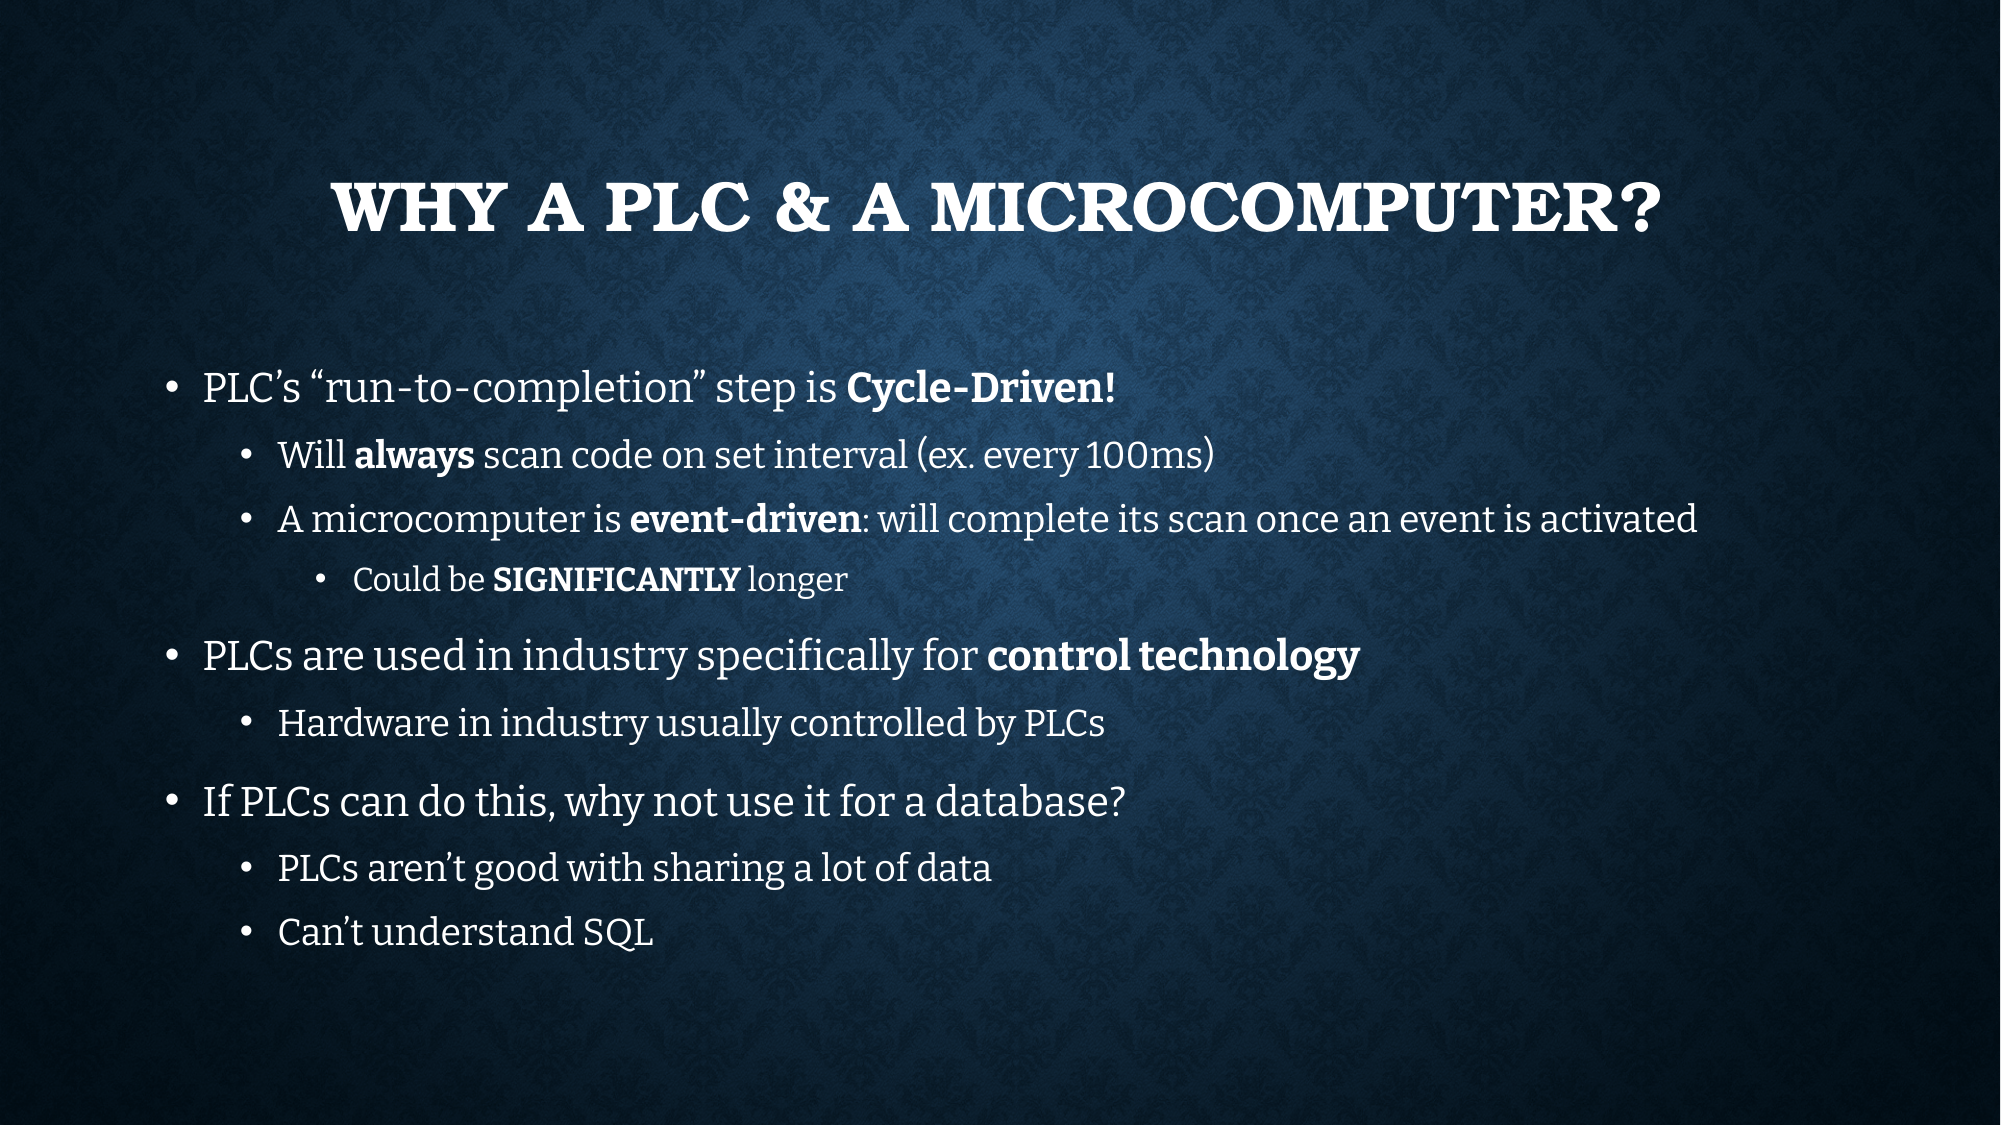

# Why a plc & a microcomputer?
PLC’s “run-to-completion” step is Cycle-Driven!
Will always scan code on set interval (ex. every 100ms)
A microcomputer is event-driven: will complete its scan once an event is activated
Could be SIGNIFICANTLY longer
PLCs are used in industry specifically for control technology
Hardware in industry usually controlled by PLCs
If PLCs can do this, why not use it for a database?
PLCs aren’t good with sharing a lot of data
Can’t understand SQL